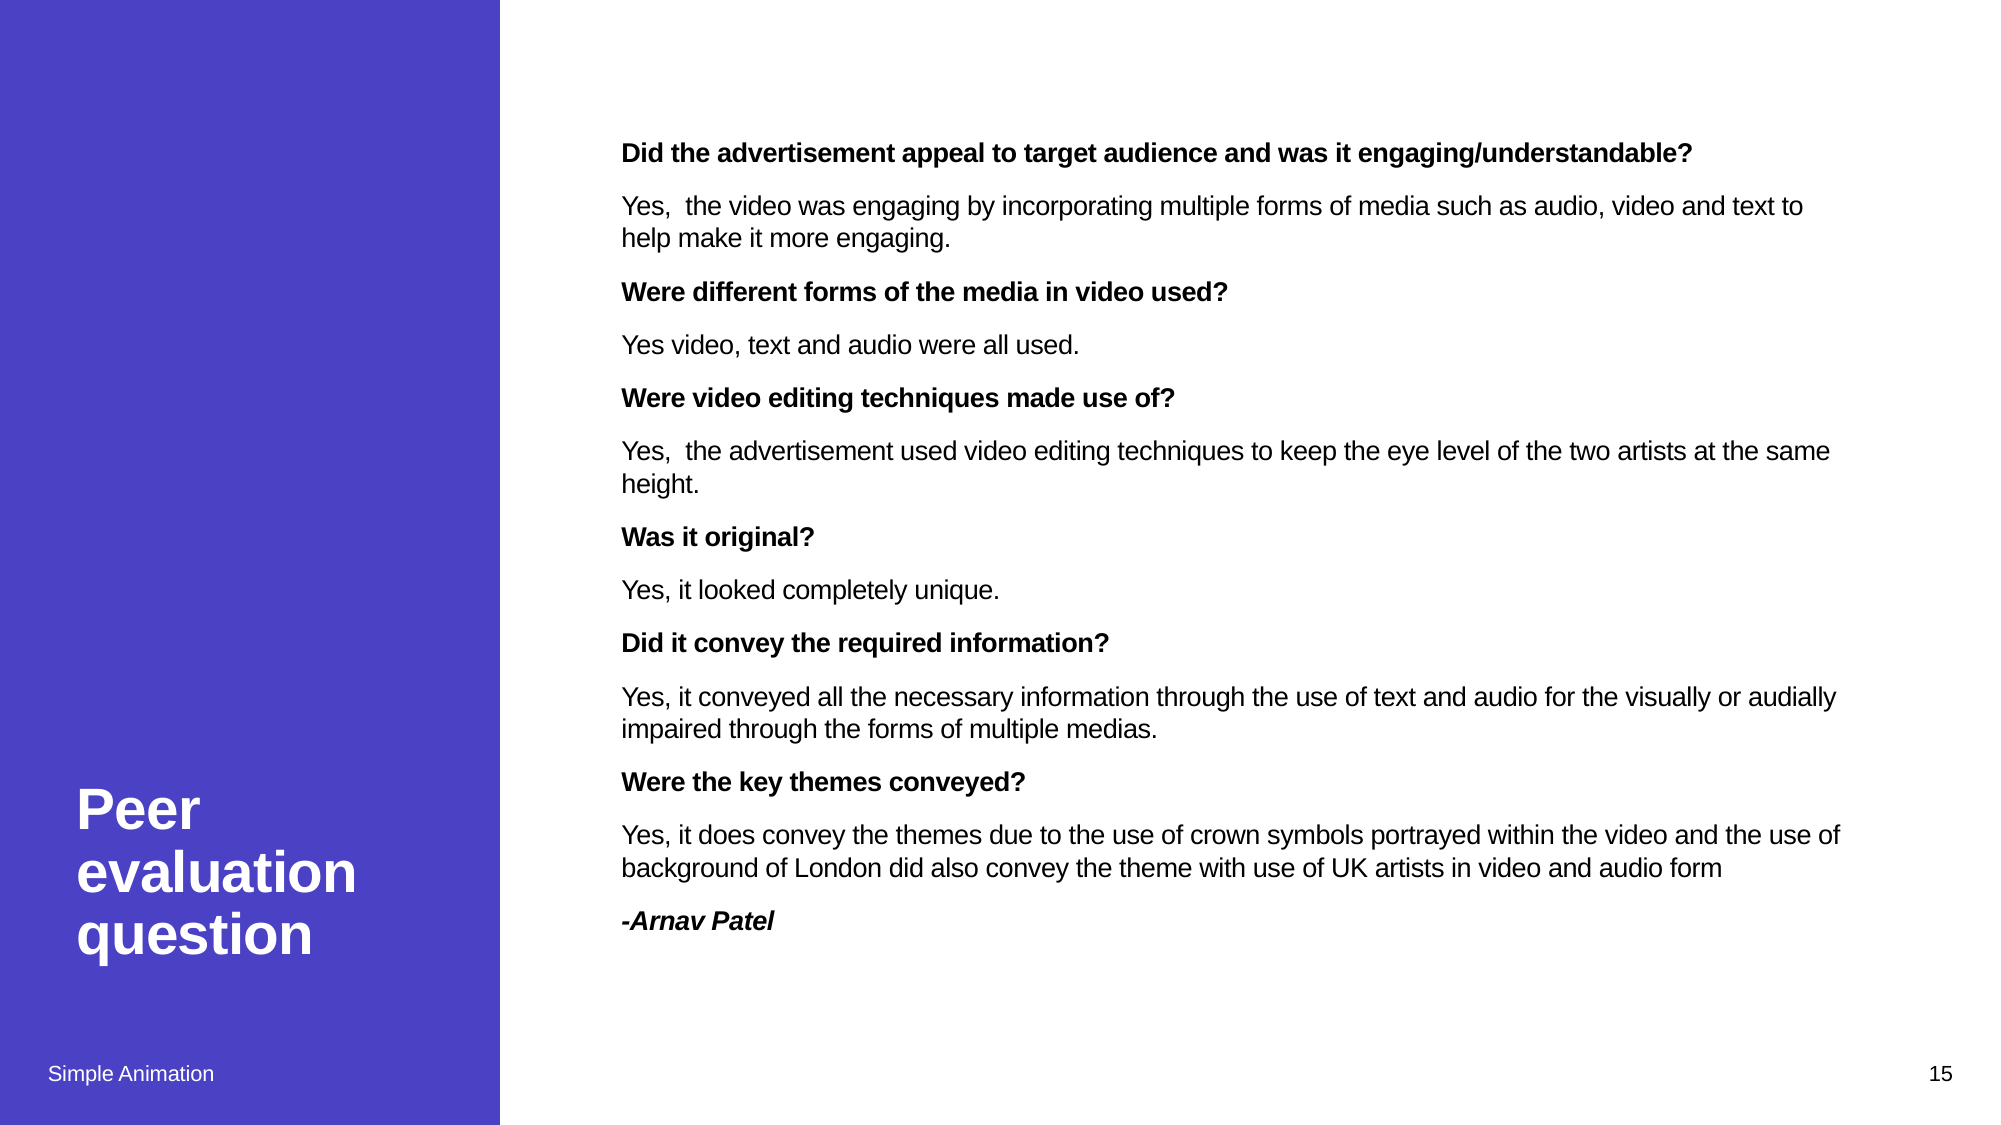

Did the advertisement appeal to target audience and was it engaging/understandable?
Yes,  the video was engaging by incorporating multiple forms of media such as audio, video and text to help make it more engaging.
Were different forms of the media in video used?
Yes video, text and audio were all used.
Were video editing techniques made use of?
Yes,  the advertisement used video editing techniques to keep the eye level of the two artists at the same height.
Was it original?
Yes, it looked completely unique.
Did it convey the required information?
Yes, it conveyed all the necessary information through the use of text and audio for the visually or audially impaired through the forms of multiple medias.
Were the key themes conveyed?
Yes, it does convey the themes due to the use of crown symbols portrayed within the video and the use of background of London did also convey the theme with use of UK artists in video and audio form
-Arnav Patel
# Peer evaluation question
Simple Animation
15